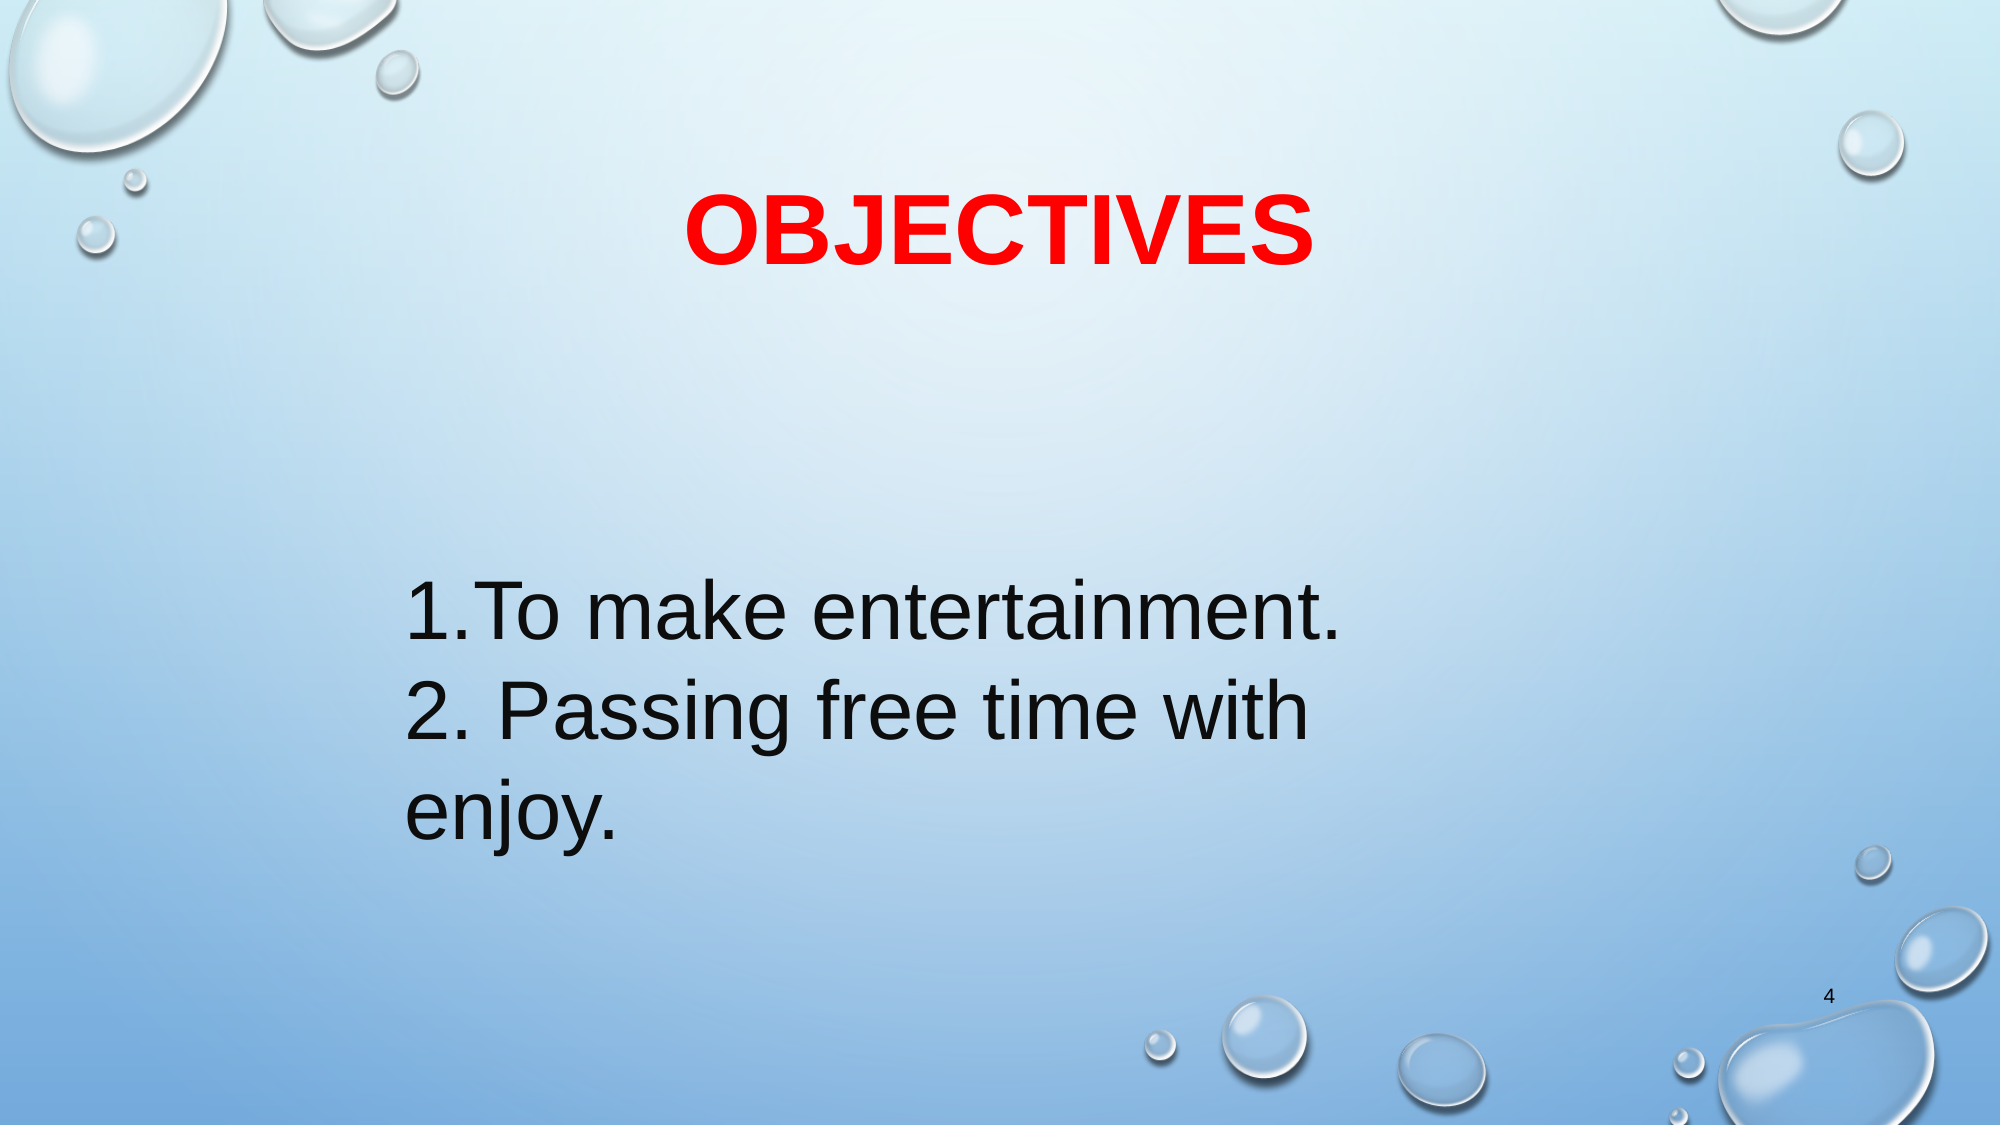

# Objectives
1.To make entertainment.
2. Passing free time with enjoy.
4